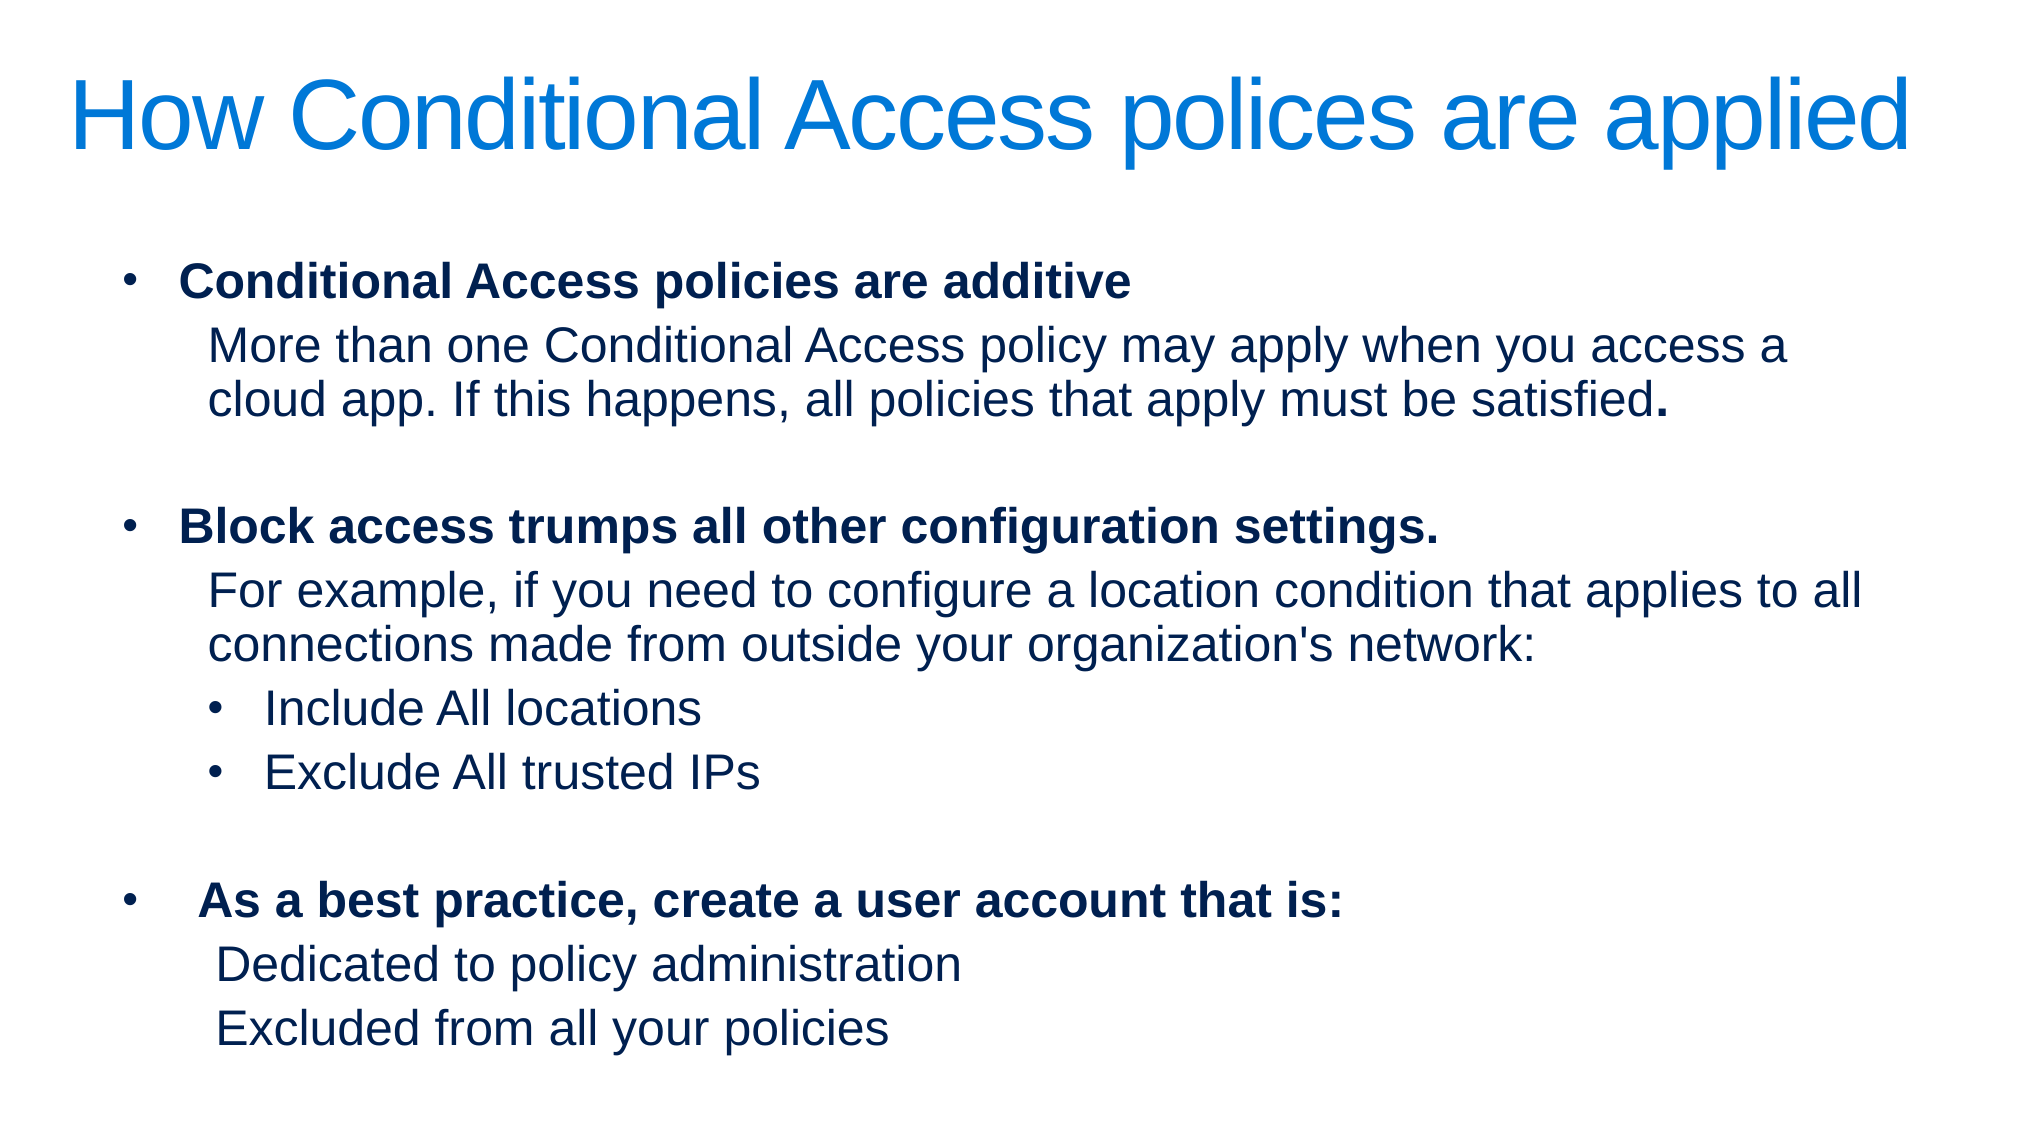

# How Conditional Access polices are applied
Conditional Access policies are additive
More than one Conditional Access policy may apply when you access a cloud app. If this happens, all policies that apply must be satisfied.

Block access trumps all other configuration settings.
For example, if you need to configure a location condition that applies to all connections made from outside your organization's network:
Include All locations
Exclude All trusted IPs

As a best practice, create a user account that is:
Dedicated to policy administration
Excluded from all your policies